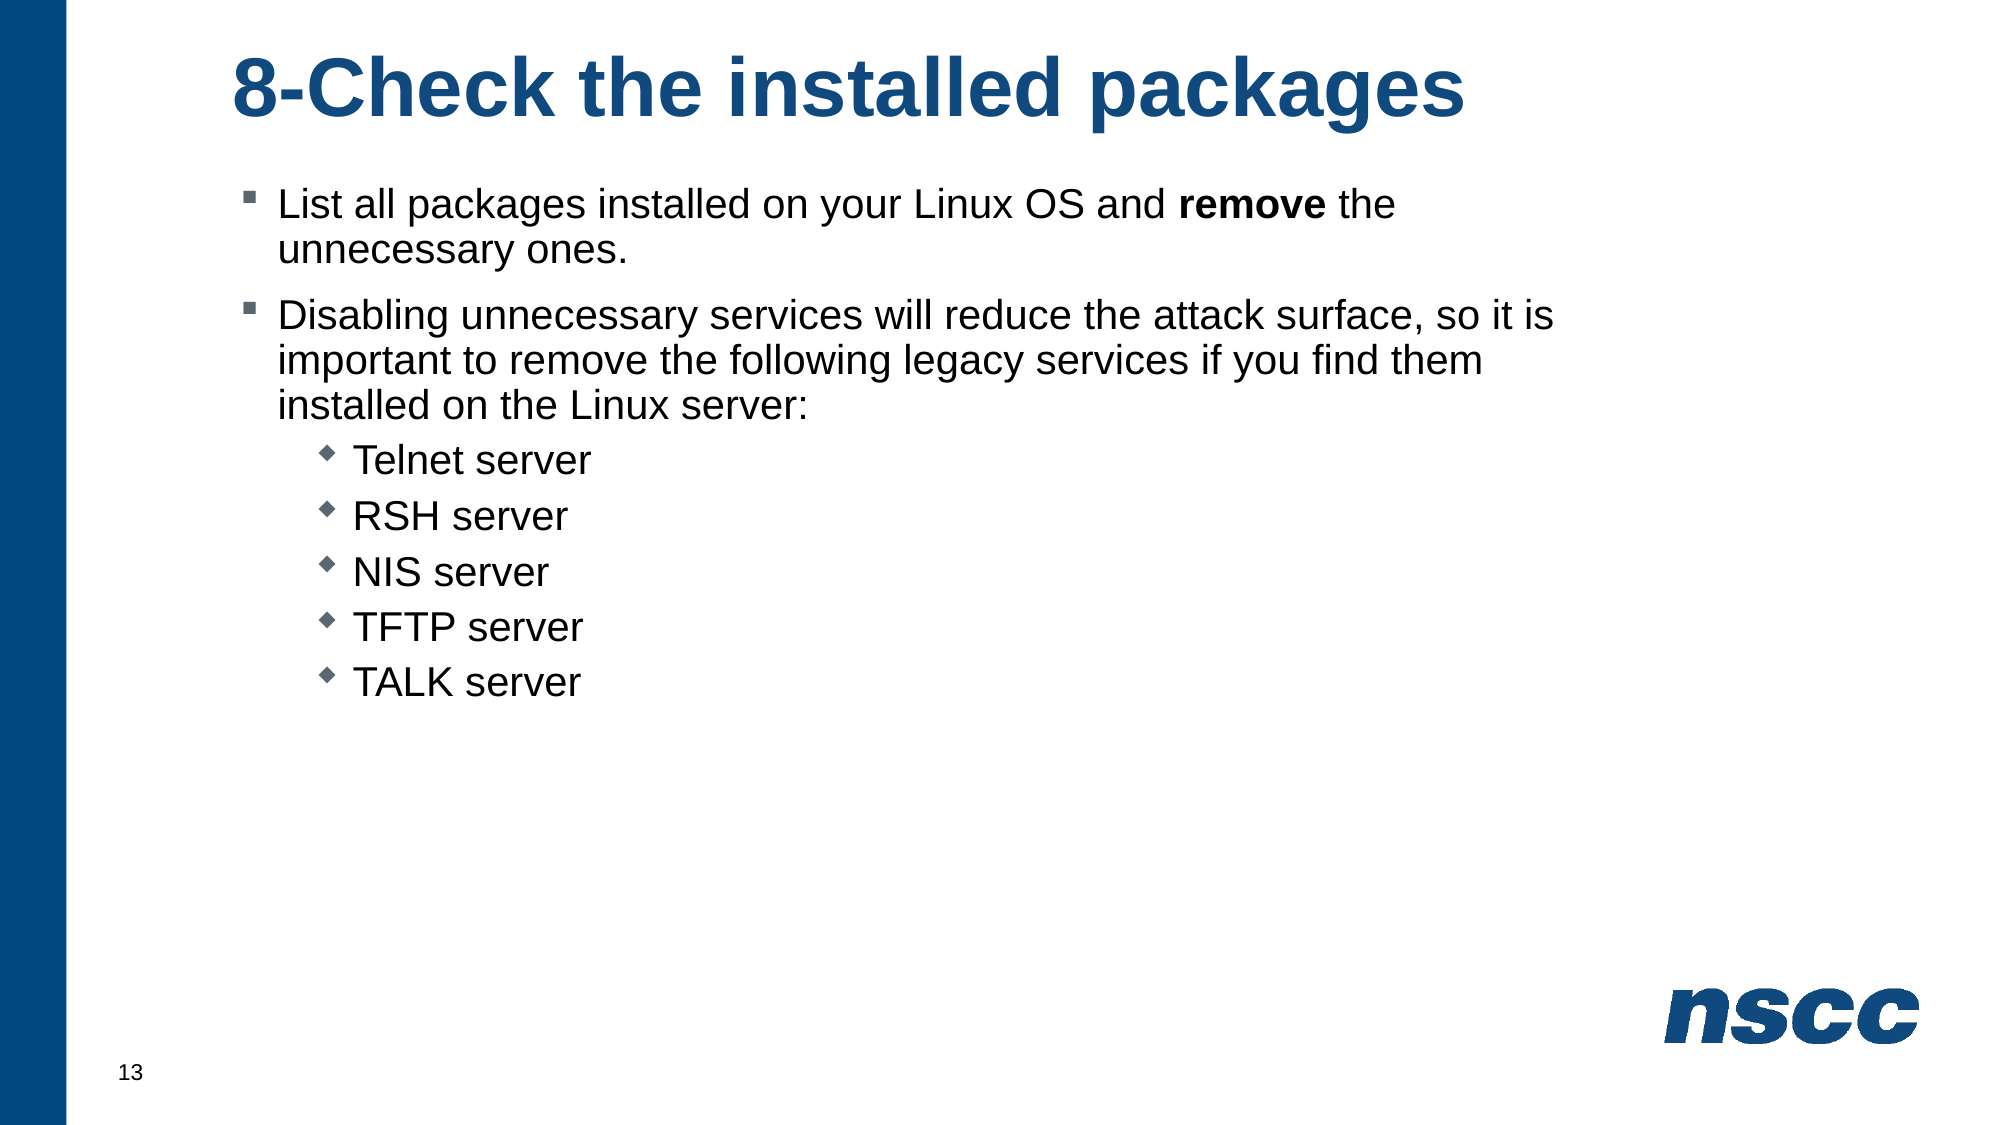

# 8-Check the installed packages
List all packages installed on your Linux OS and remove the unnecessary ones.
Disabling unnecessary services will reduce the attack surface, so it is important to remove the following legacy services if you find them installed on the Linux server:
Telnet server
RSH server
NIS server
TFTP server
TALK server
13